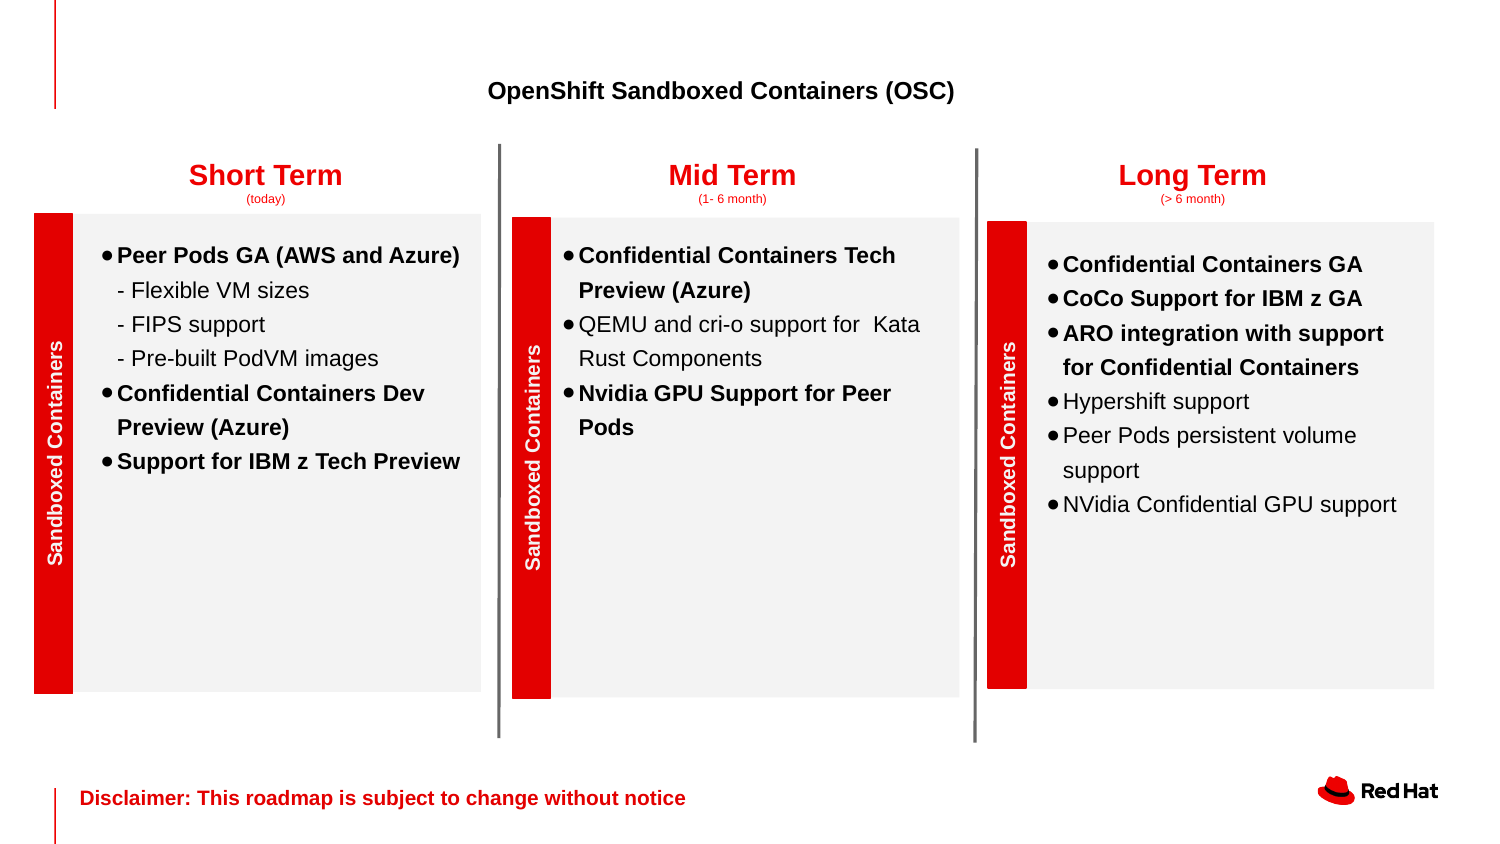

# OpenShift Sandboxed Containers (OSC)

Short Term
(today)
Mid Term
(1- 6 month)

Long Term
(> 6 month)
Confidential Containers Tech Preview (Azure)
QEMU and cri-o support for  Kata Rust Components
Nvidia GPU Support for Peer Pods

Peer Pods GA (AWS and Azure)
- Flexible VM sizes
- FIPS support
- Pre-built PodVM images
Confidential Containers Dev Preview (Azure)
Support for IBM z Tech Preview

Confidential Containers GA
CoCo Support for IBM z GA
ARO integration with support for Confidential Containers
Hypershift support
Peer Pods persistent volume support
NVidia Confidential GPU support

Sandboxed Containers
Sandboxed Containers
Sandboxed Containers

36
Disclaimer: This roadmap is subject to change without notice
36